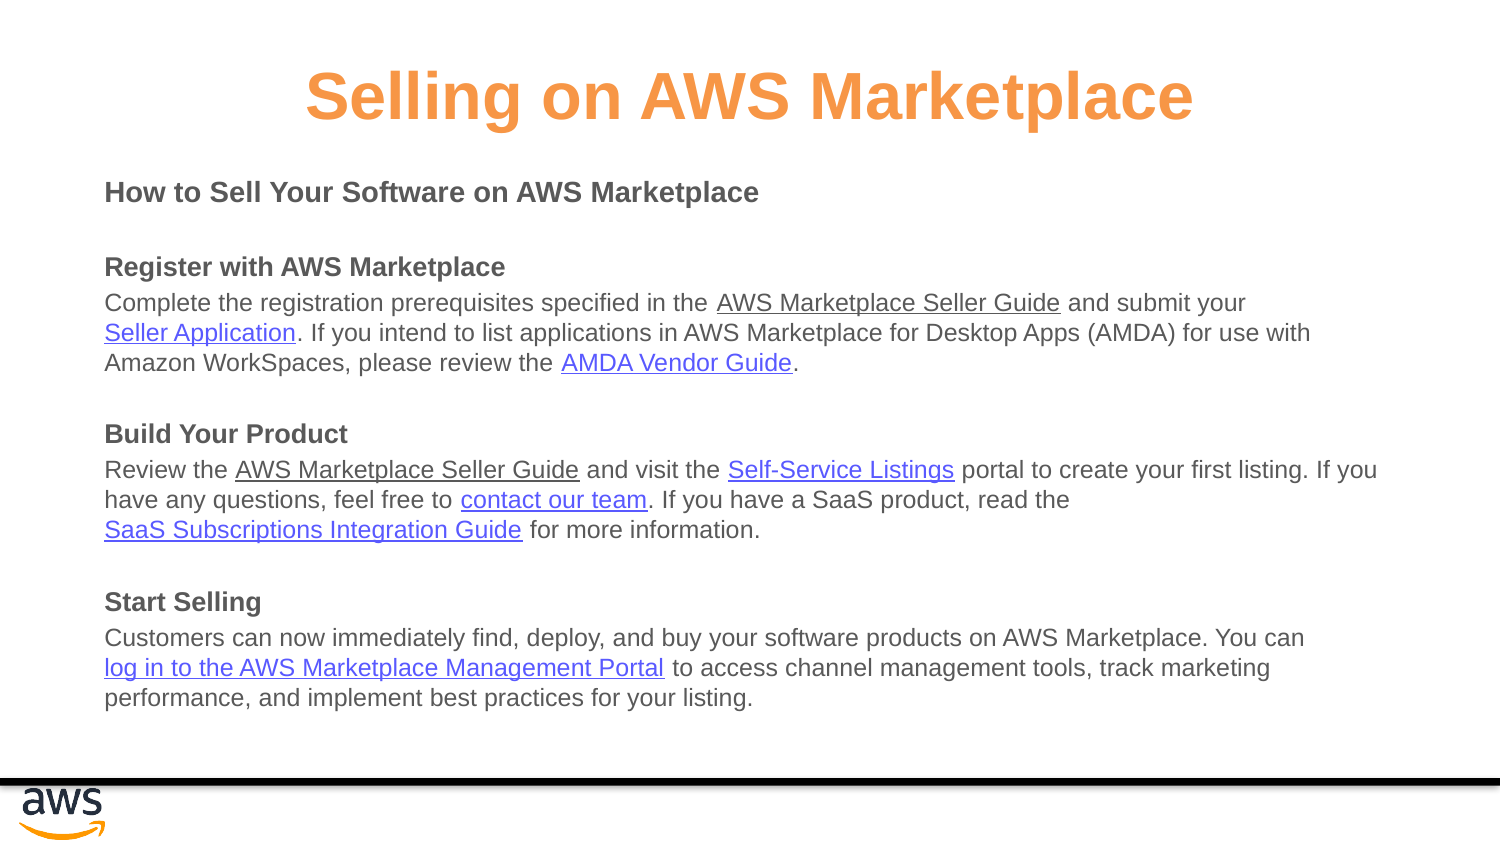

# Selling on AWS Marketplace
How to Sell Your Software on AWS Marketplace

Register with AWS Marketplace
Complete the registration prerequisites specified in the AWS Marketplace Seller Guide and submit your Seller Application. If you intend to list applications in AWS Marketplace for Desktop Apps (AMDA) for use with Amazon WorkSpaces, please review the AMDA Vendor Guide.

Build Your Product
Review the AWS Marketplace Seller Guide and visit the Self-Service Listings portal to create your first listing. If you have any questions, feel free to contact our team. If you have a SaaS product, read the SaaS Subscriptions Integration Guide for more information.

Start Selling
Customers can now immediately find, deploy, and buy your software products on AWS Marketplace. You can log in to the AWS Marketplace Management Portal to access channel management tools, track marketing performance, and implement best practices for your listing.